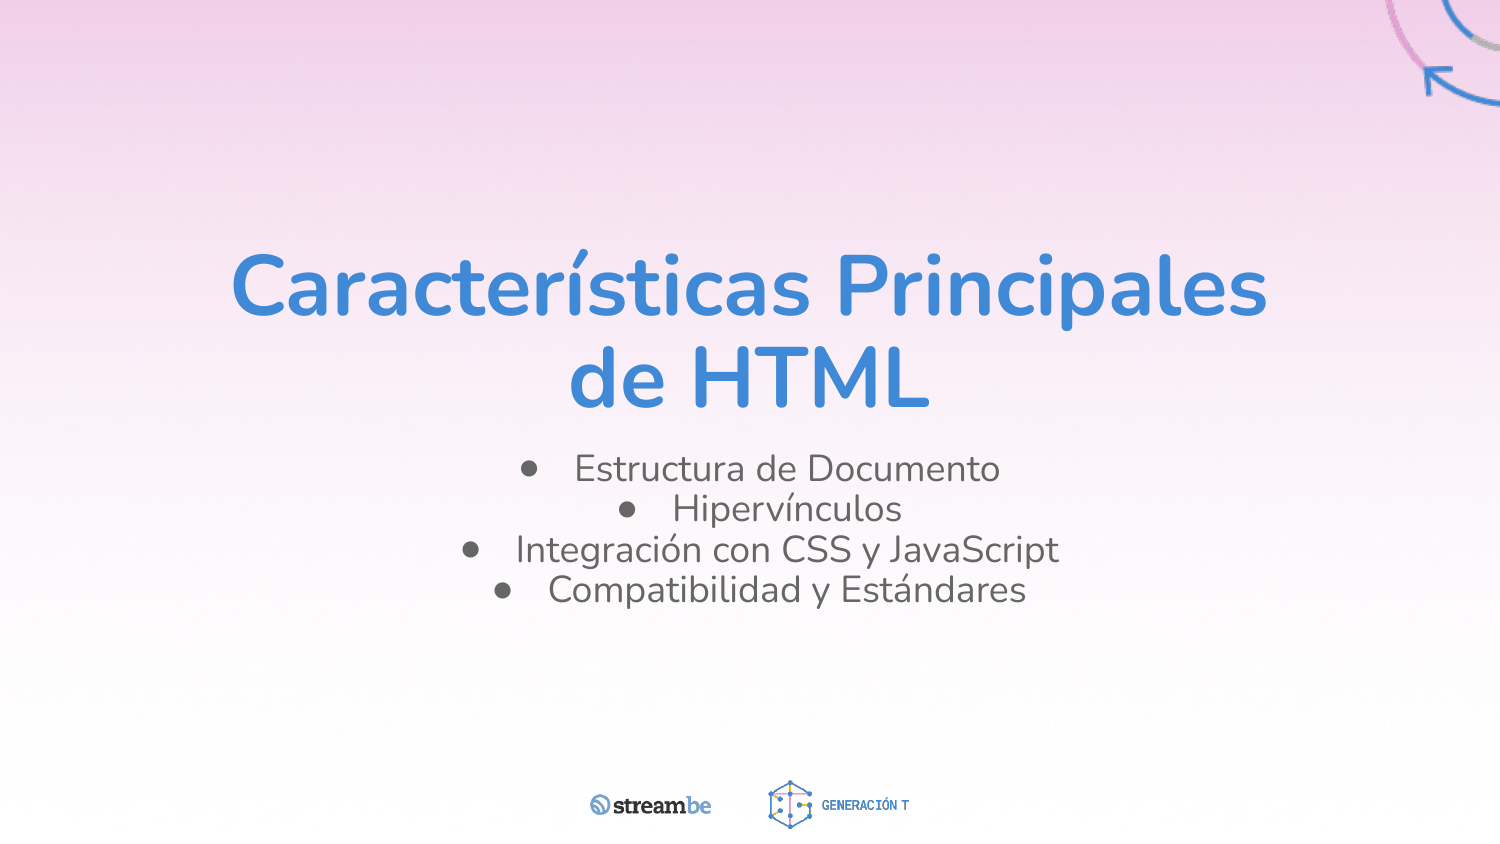

# Características Principales de HTML
Estructura de Documento
Hipervínculos
Integración con CSS y JavaScript
Compatibilidad y Estándares